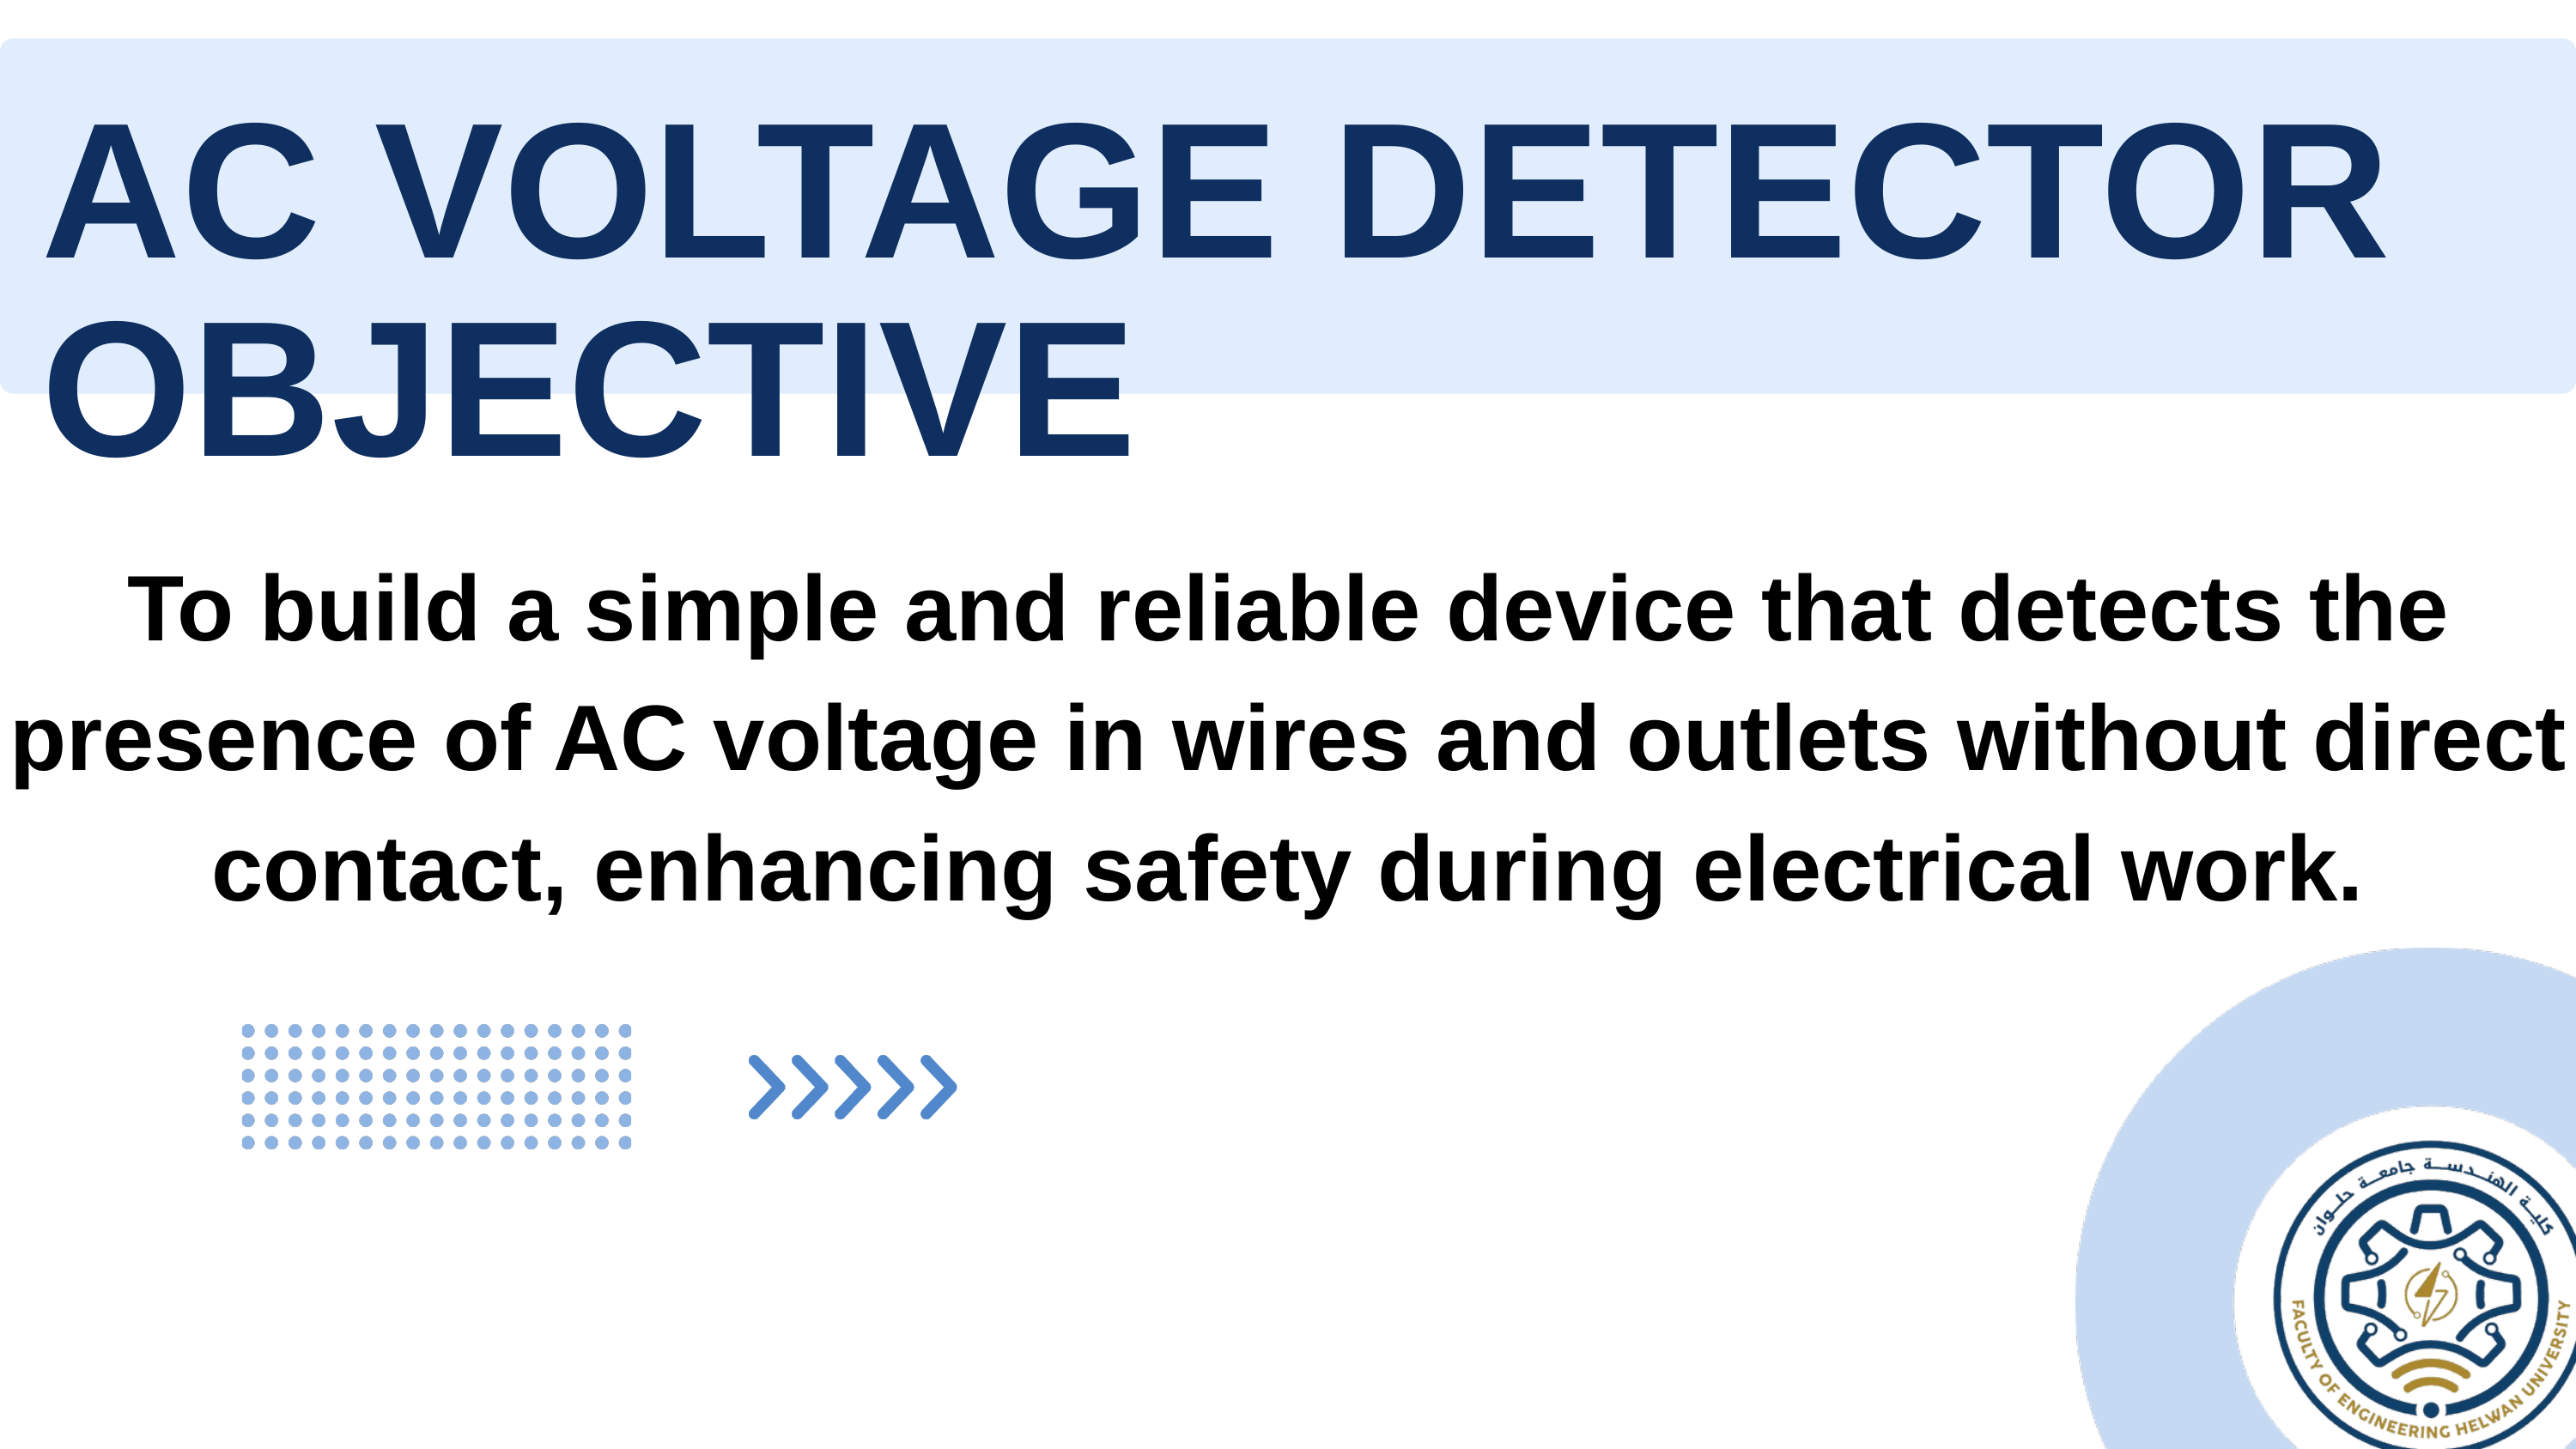

AC VOLTAGE DETECTOR OBJECTIVE

To build a simple and reliable device that detects the presence of AC voltage in wires and outlets without direct contact, enhancing safety during electrical work.